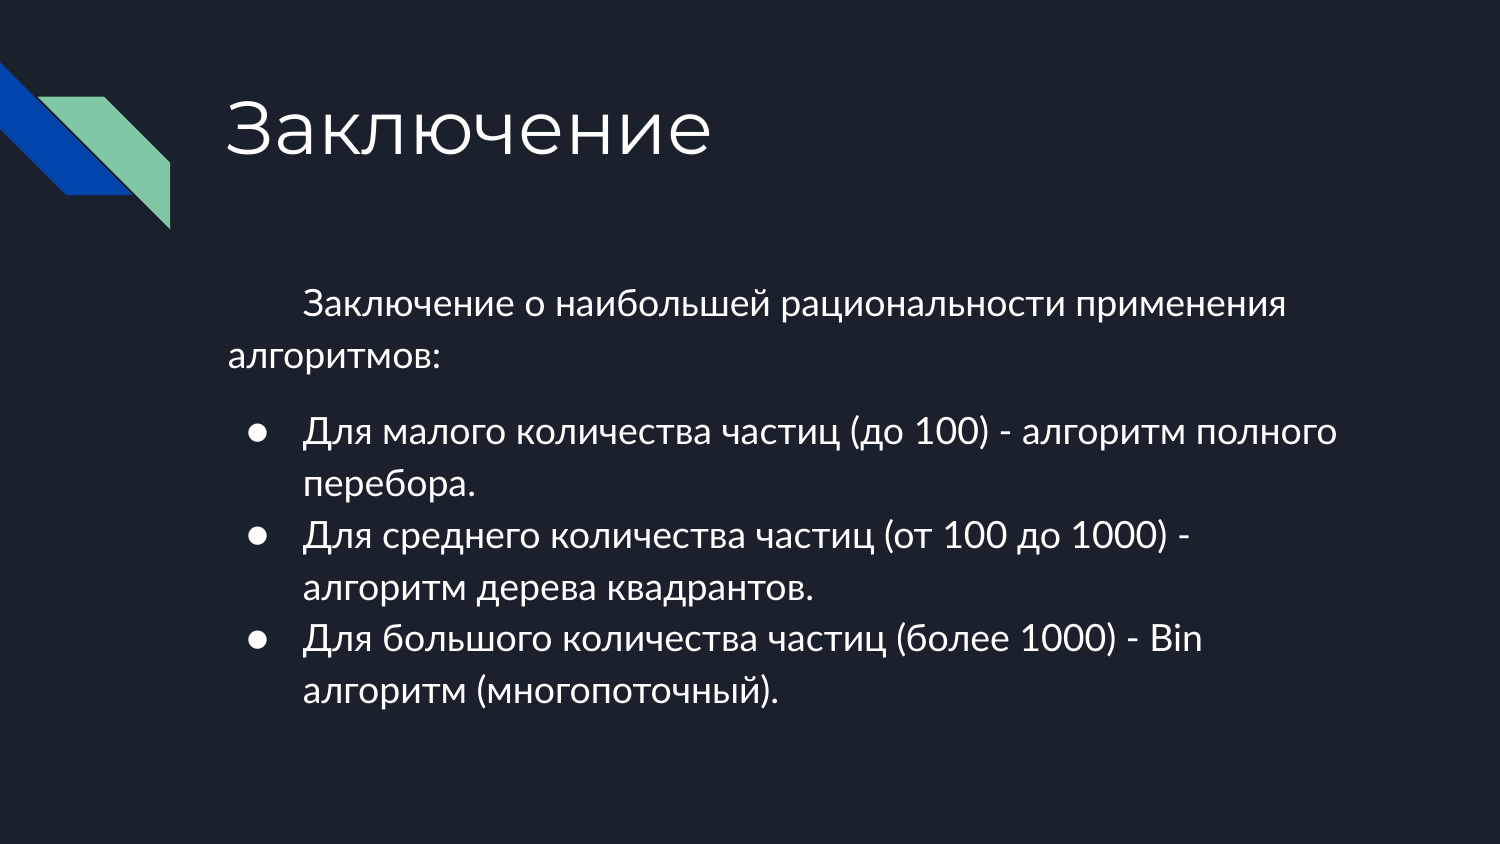

# Заключение
Заключение о наибольшей рациональности применения алгоритмов:
Для малого количества частиц (до 100) - алгоритм полного перебора.
Для среднего количества частиц (от 100 до 1000) - алгоритм дерева квадрантов.
Для большого количества частиц (более 1000) - Bin алгоритм (многопоточный).